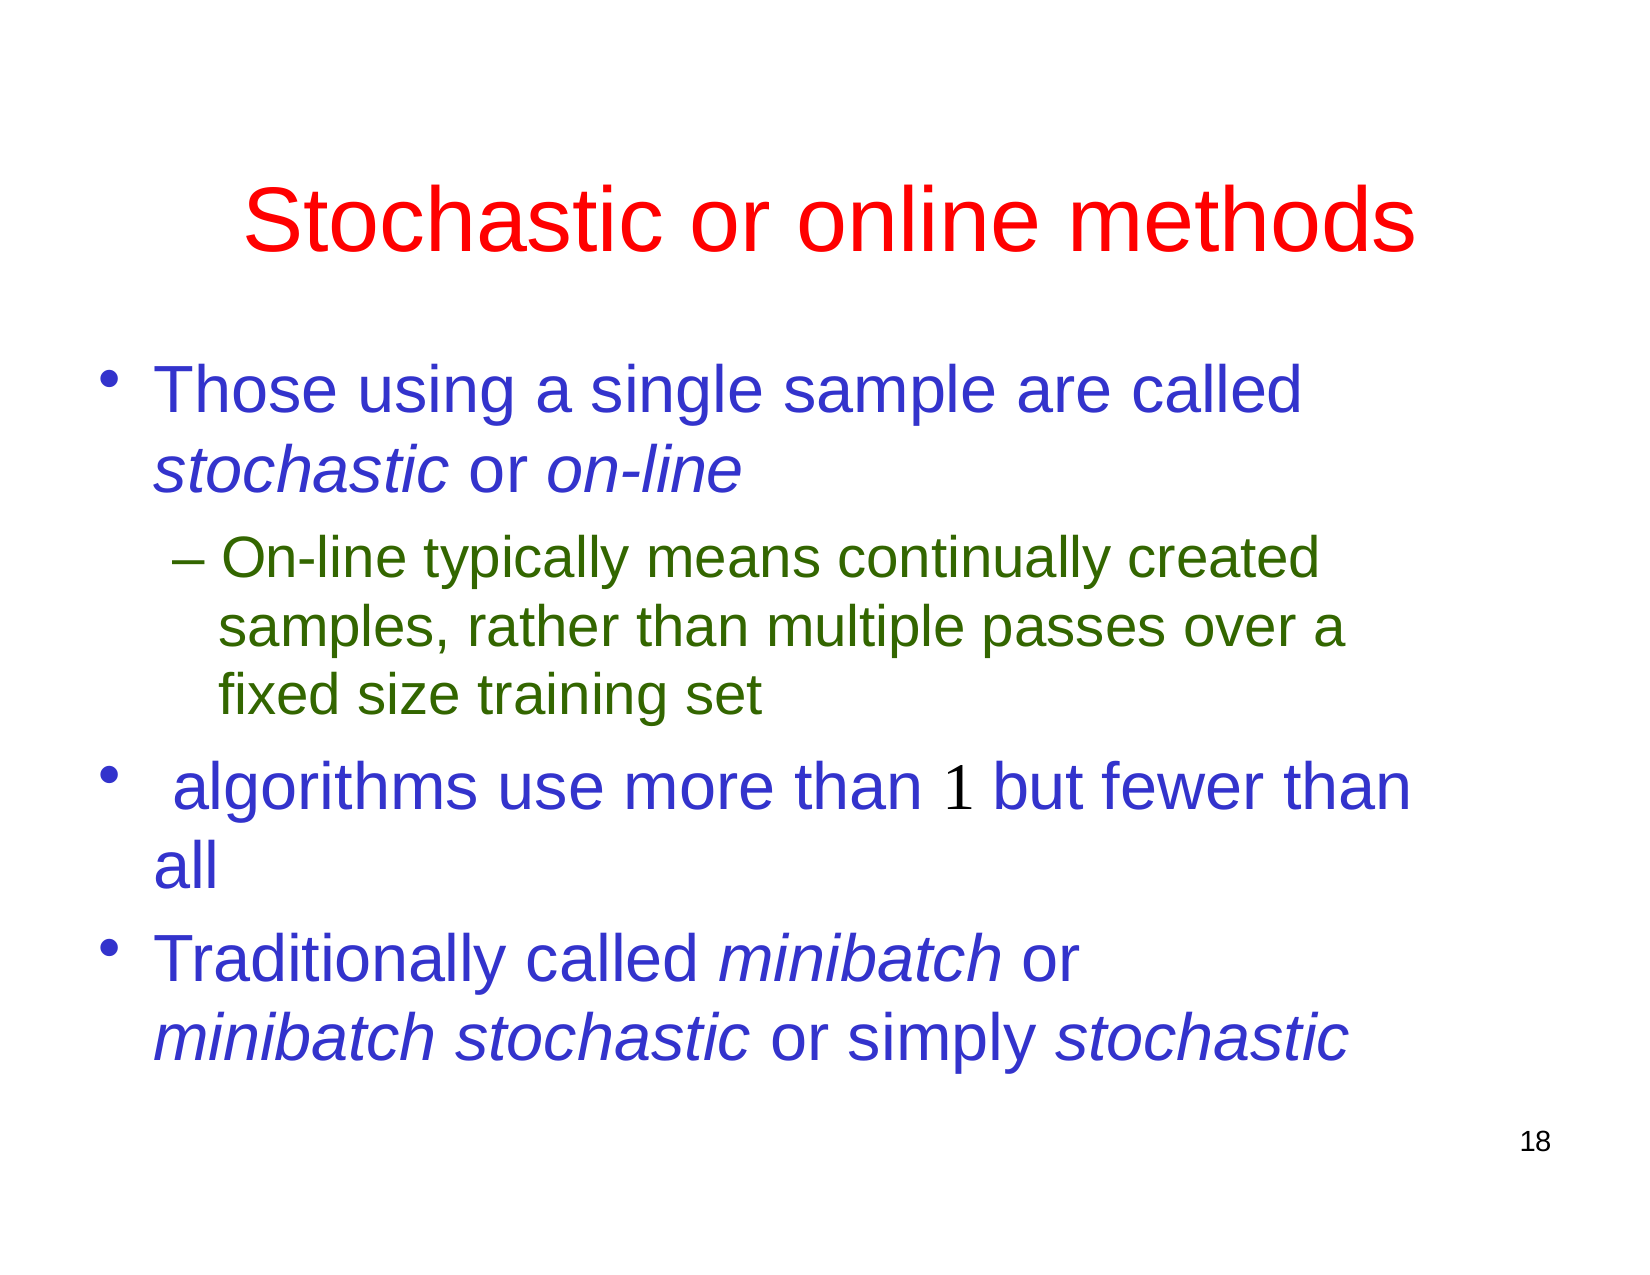

# Stochastic or online methods
Those using a single sample are called
stochastic or on-line
– On-line typically means continually created samples, rather than multiple passes over a fixed size training set
 algorithms use more than 1 but fewer than all
Traditionally called minibatch or minibatch stochastic or simply stochastic
18